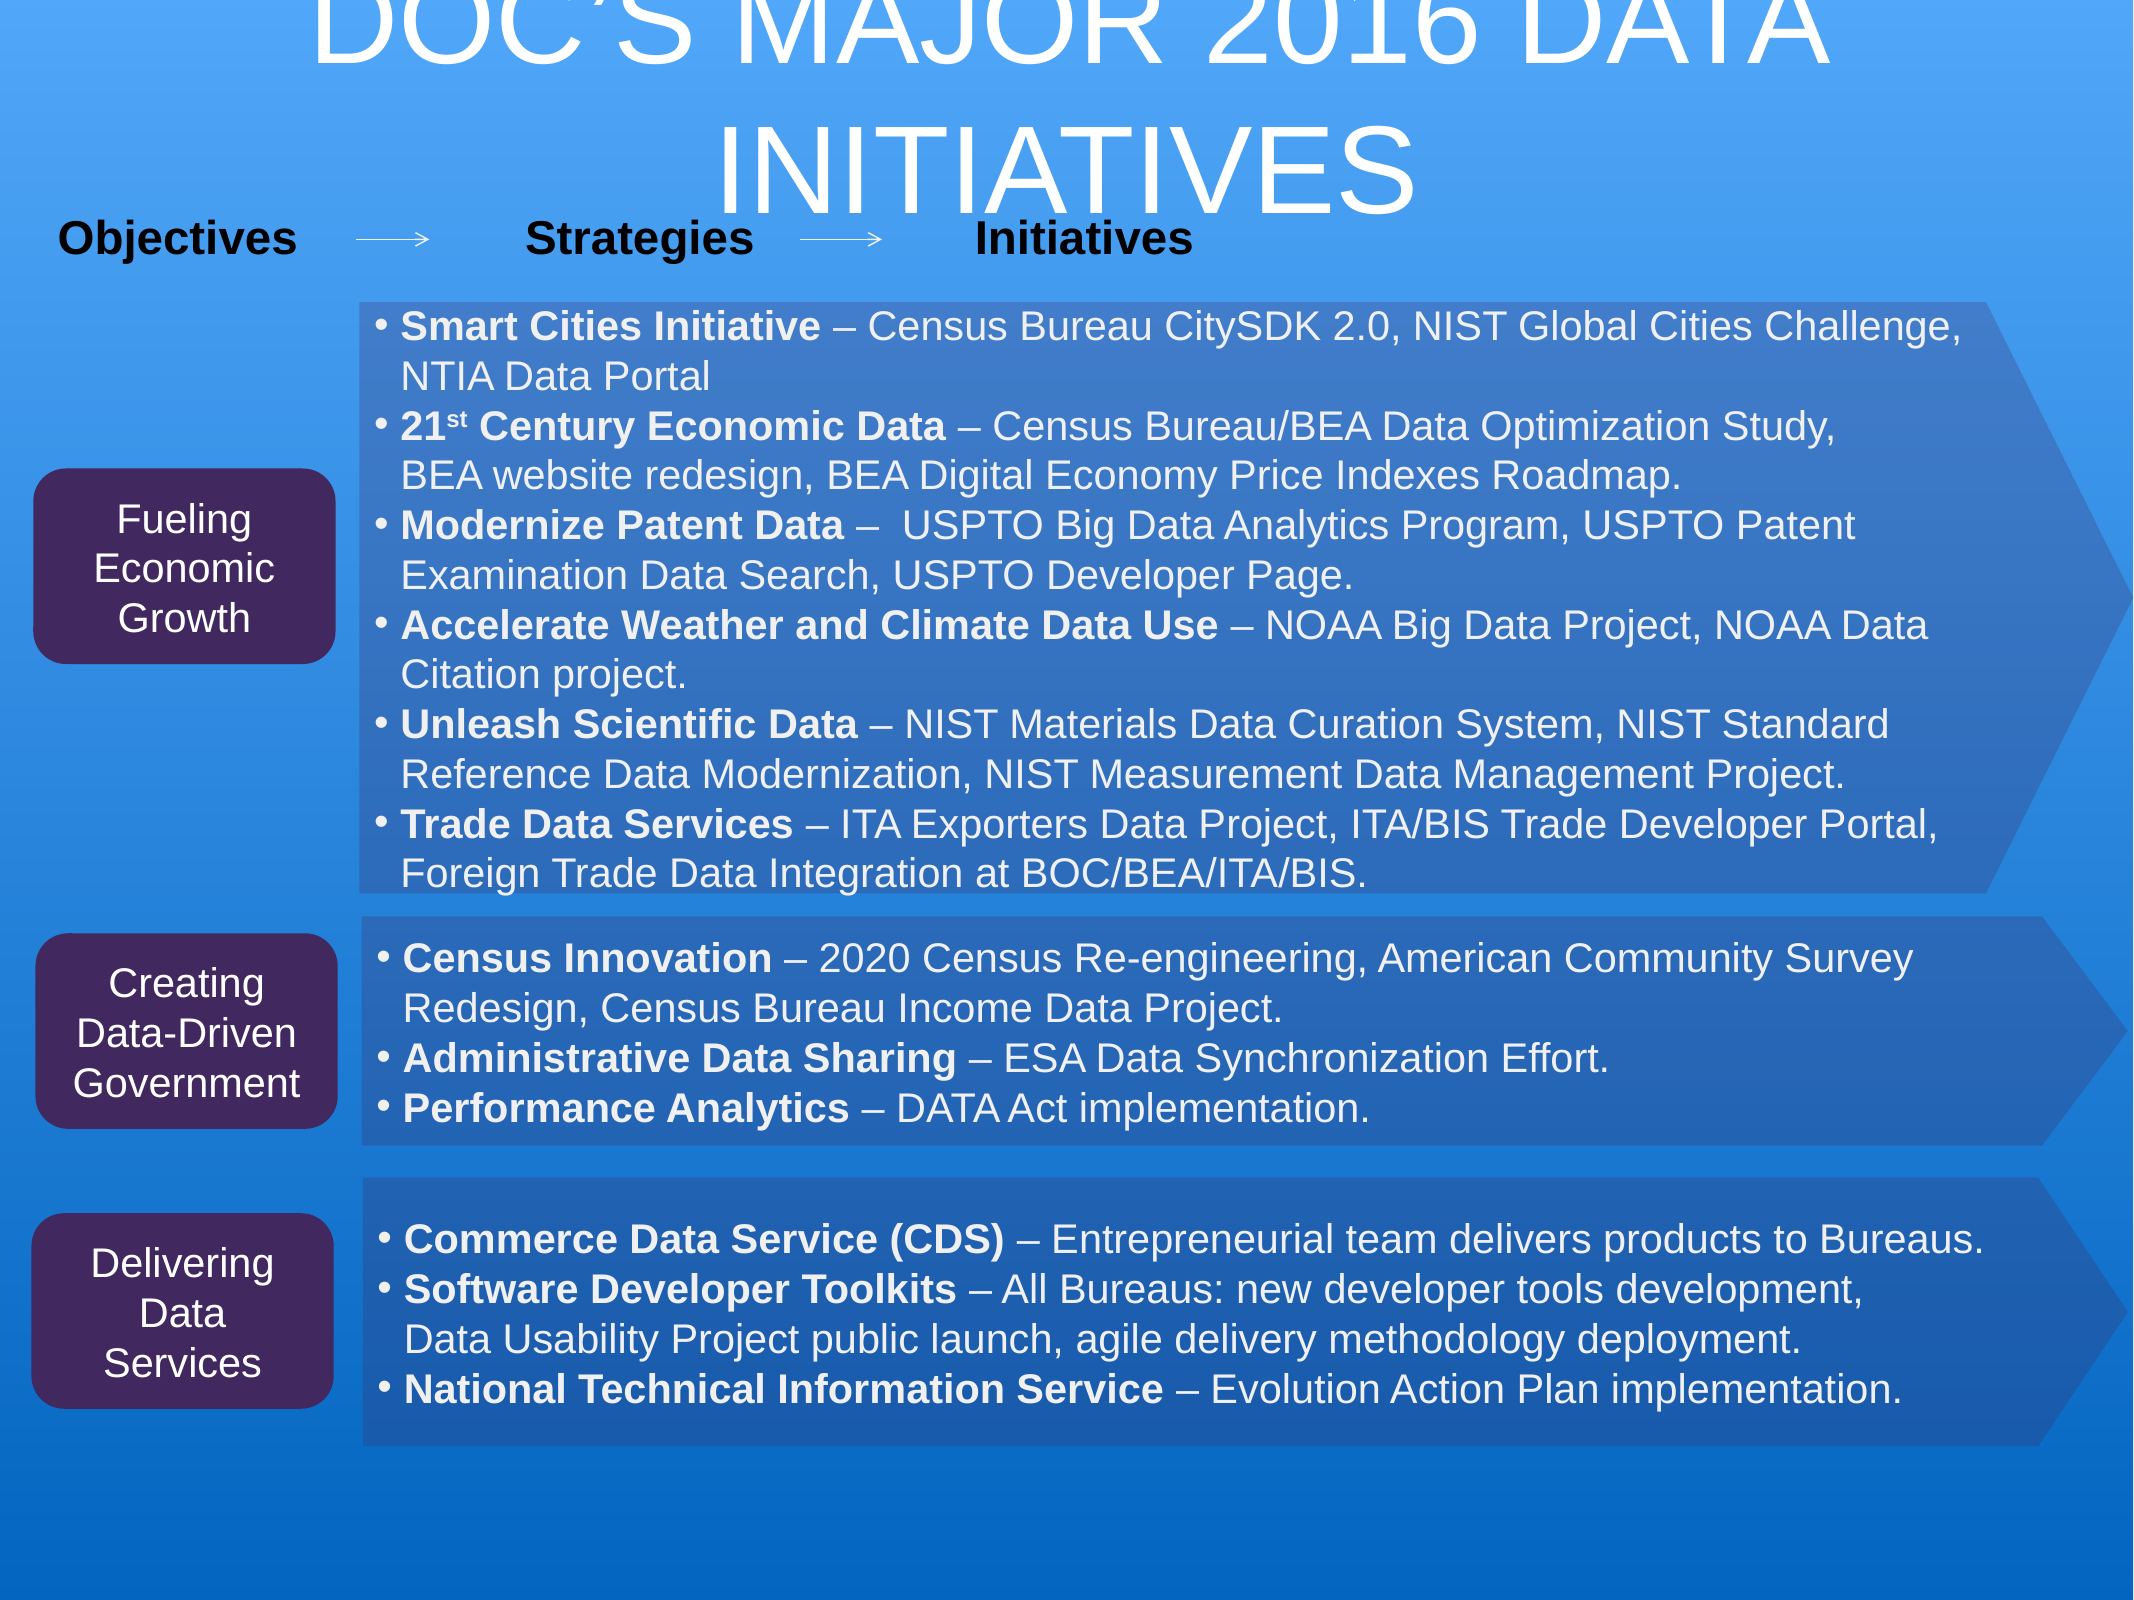

# DOC’s Major 2016 Data Initiatives
Objectives
Strategies
Initiatives
Smart Cities Initiative – Census Bureau CitySDK 2.0, NIST Global Cities Challenge,
NTIA Data Portal
21st Century Economic Data – Census Bureau/BEA Data Optimization Study,
BEA website redesign, BEA Digital Economy Price Indexes Roadmap.
Modernize Patent Data –  USPTO Big Data Analytics Program, USPTO Patent Examination Data Search, USPTO Developer Page.
Accelerate Weather and Climate Data Use – NOAA Big Data Project, NOAA Data Citation project.
Unleash Scientific Data – NIST Materials Data Curation System, NIST Standard Reference Data Modernization, NIST Measurement Data Management Project.
Trade Data Services – ITA Exporters Data Project, ITA/BIS Trade Developer Portal, Foreign Trade Data Integration at BOC/BEA/ITA/BIS.
Fueling Economic Growth
Census Innovation – 2020 Census Re-engineering, American Community Survey Redesign, Census Bureau Income Data Project.
Administrative Data Sharing – ESA Data Synchronization Effort.
Performance Analytics – DATA Act implementation.
Creating Data-Driven Government
Commerce Data Service (CDS) – Entrepreneurial team delivers products to Bureaus.
Software Developer Toolkits – All Bureaus: new developer tools development,
Data Usability Project public launch, agile delivery methodology deployment.
National Technical Information Service – Evolution Action Plan implementation.
Delivering Data Services